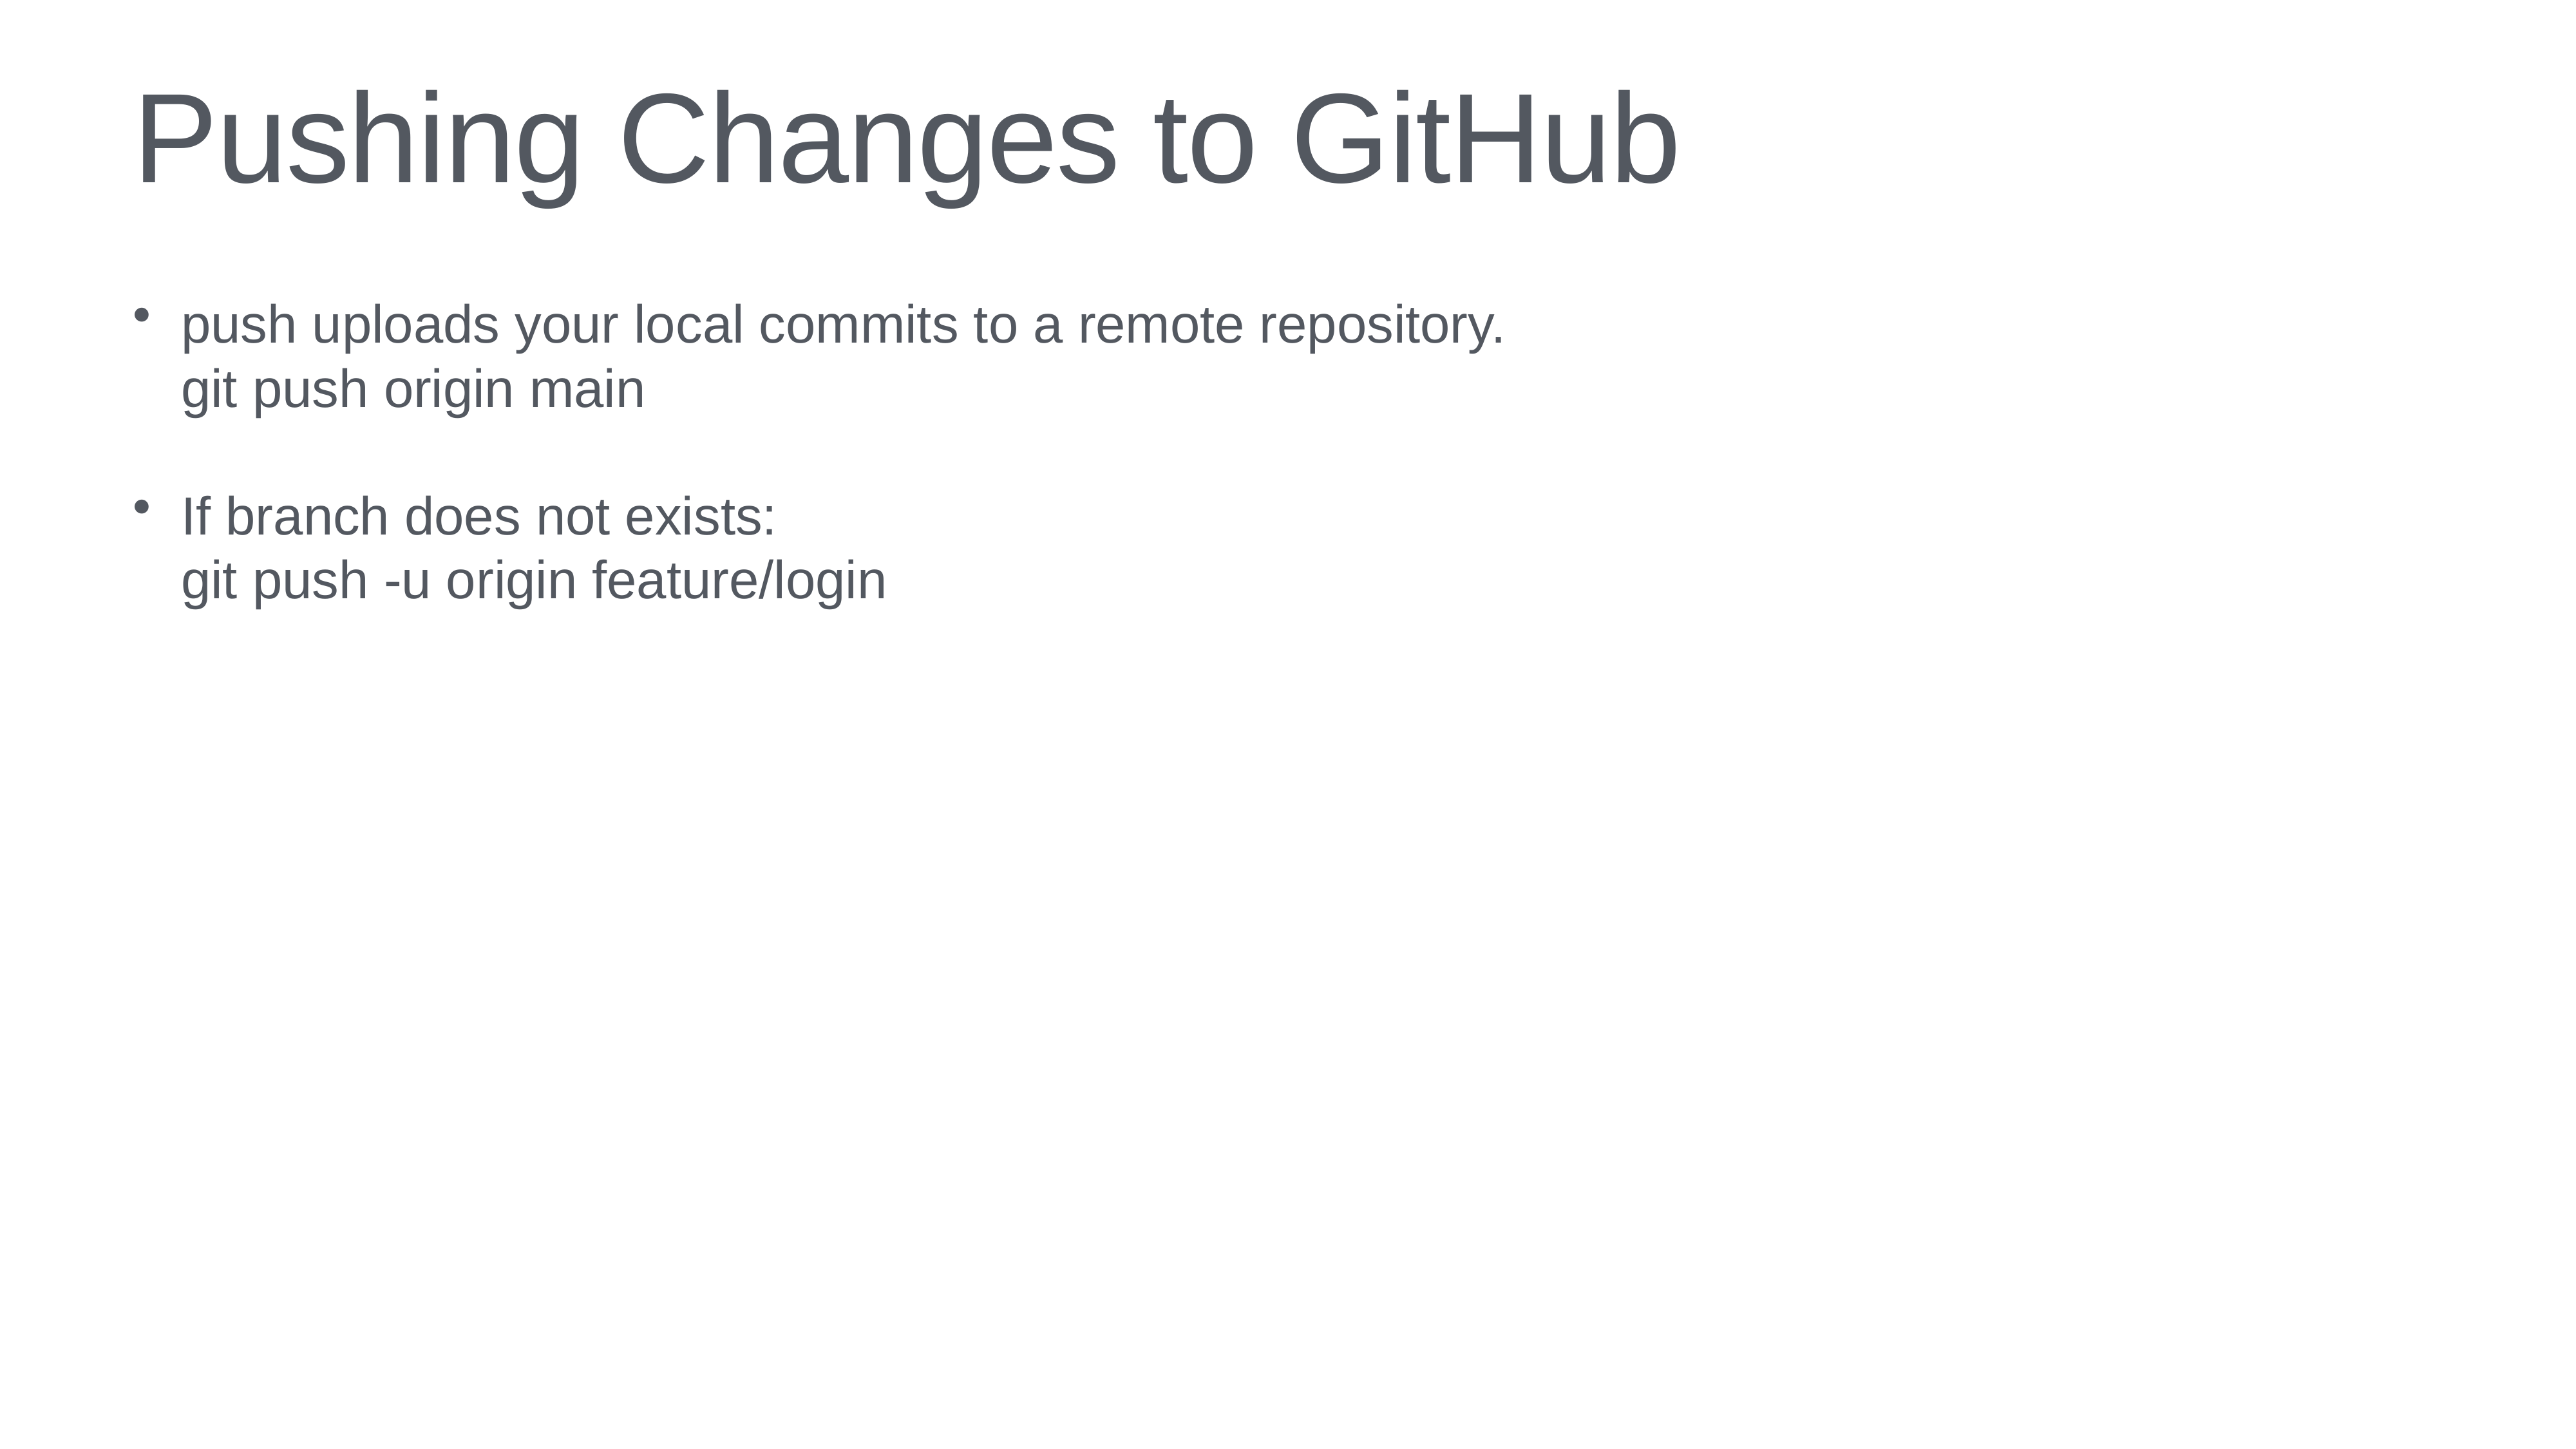

# Pushing Changes to GitHub
push uploads your local commits to a remote repository.
git push origin main
If branch does not exists:
git push -u origin feature/login